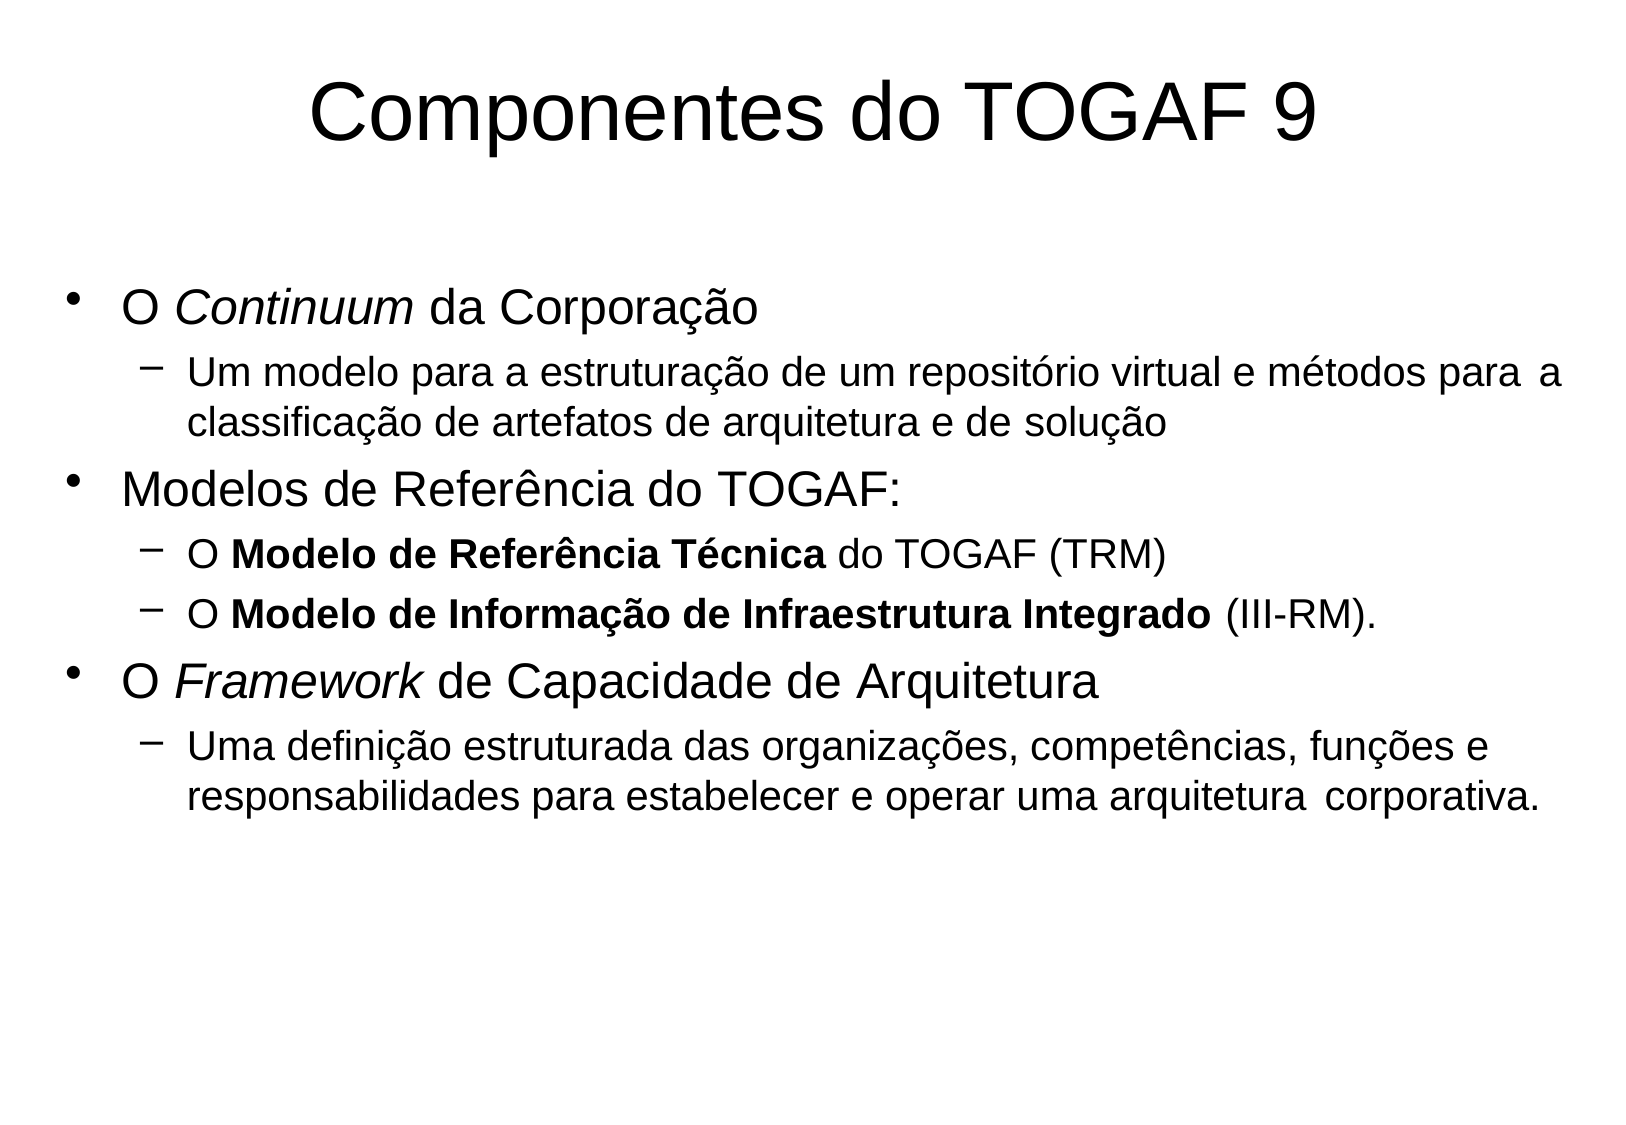

# Componentes do TOGAF 9
O Continuum da Corporação
Um modelo para a estruturação de um repositório virtual e métodos para a
classificação de artefatos de arquitetura e de solução
Modelos de Referência do TOGAF:
O Modelo de Referência Técnica do TOGAF (TRM)
O Modelo de Informação de Infraestrutura Integrado (III-RM).
O Framework de Capacidade de Arquitetura
Uma definição estruturada das organizações, competências, funções e  responsabilidades para estabelecer e operar uma arquitetura corporativa.